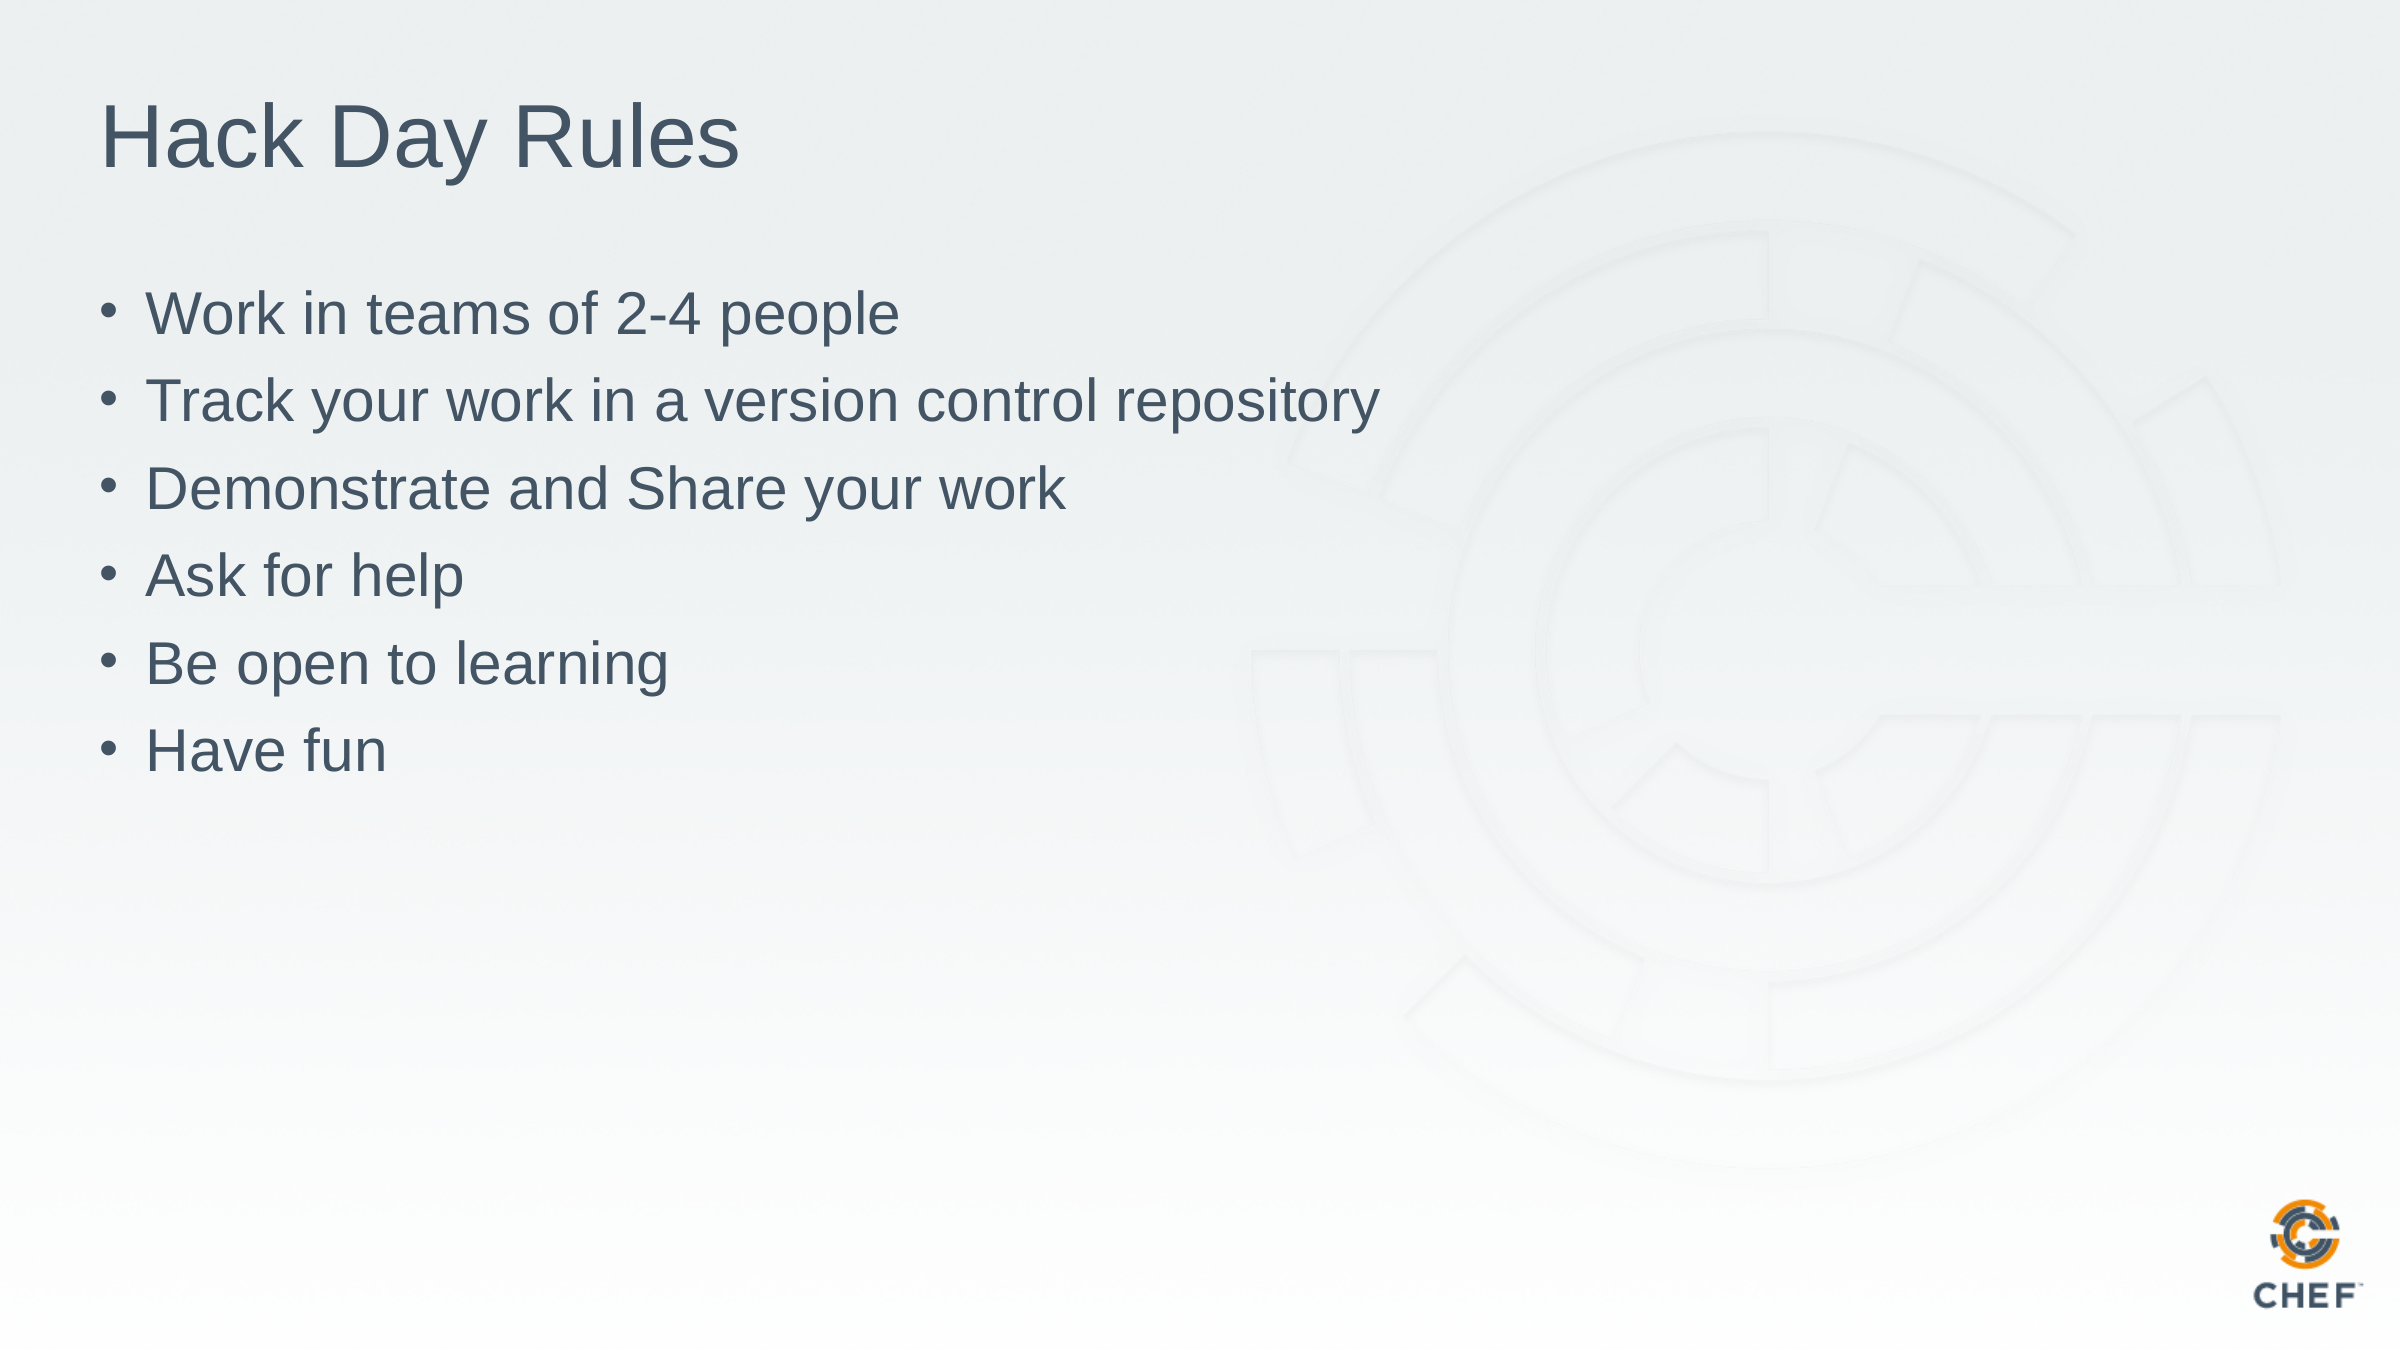

# Hack Day Rules
Work in teams of 2-4 people
Track your work in a version control repository
Demonstrate and Share your work
Ask for help
Be open to learning
Have fun